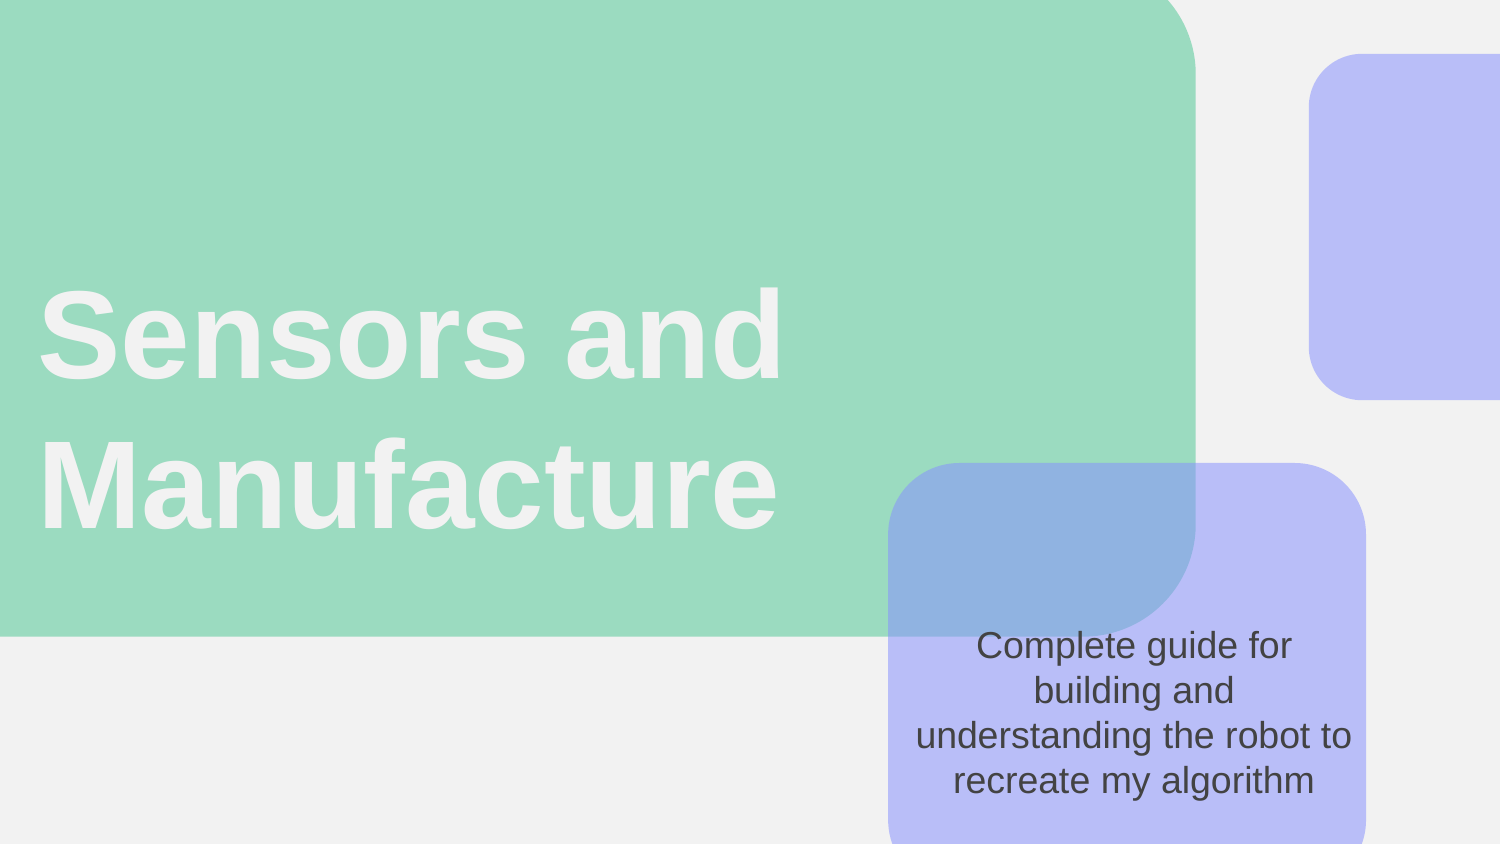

# Sensors and Manufacture
Complete guide for building and understanding the robot to recreate my algorithm